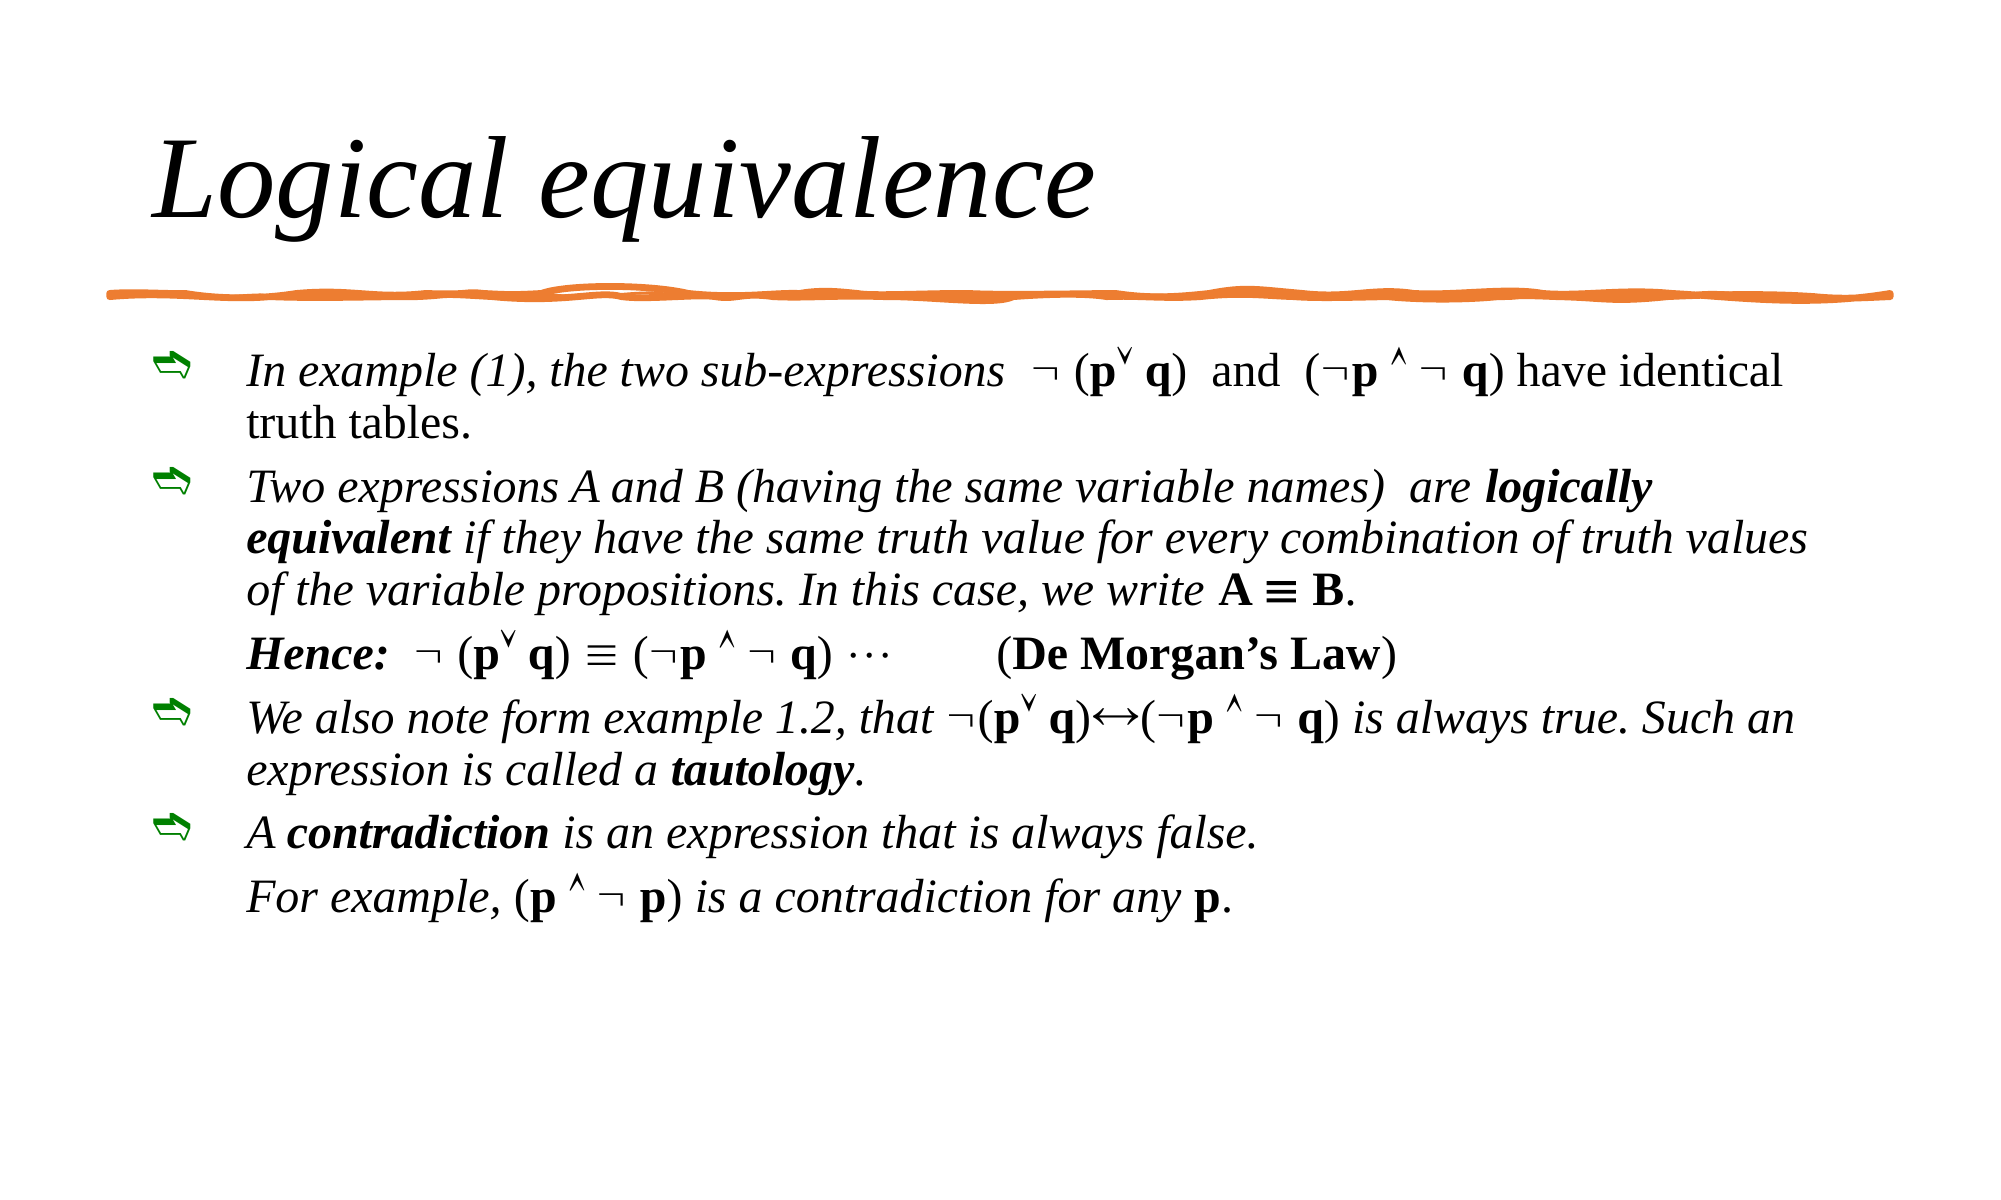

# Logical equivalence

In example (1), the two sub-expressions  ¬ (p∨ q)  and  (¬p ∧ ¬ q) have identical truth tables.
Two expressions A and B (having the same variable names)  are logically equivalent if they have the same truth value for every combination of truth values of the variable propositions. In this case, we write A ≡ B.
	Hence:  ¬ (p∨ q) ≡ (¬p ∧ ¬ q) 	…	(De Morgan’s Law)
We also note form example 1.2, that ¬(p∨ q)↔(¬p ∧ ¬ q) is always true. Such an expression is called a tautology.
A contradiction is an expression that is always false.
	For example, (p ∧ ¬ p) is a contradiction for any p.